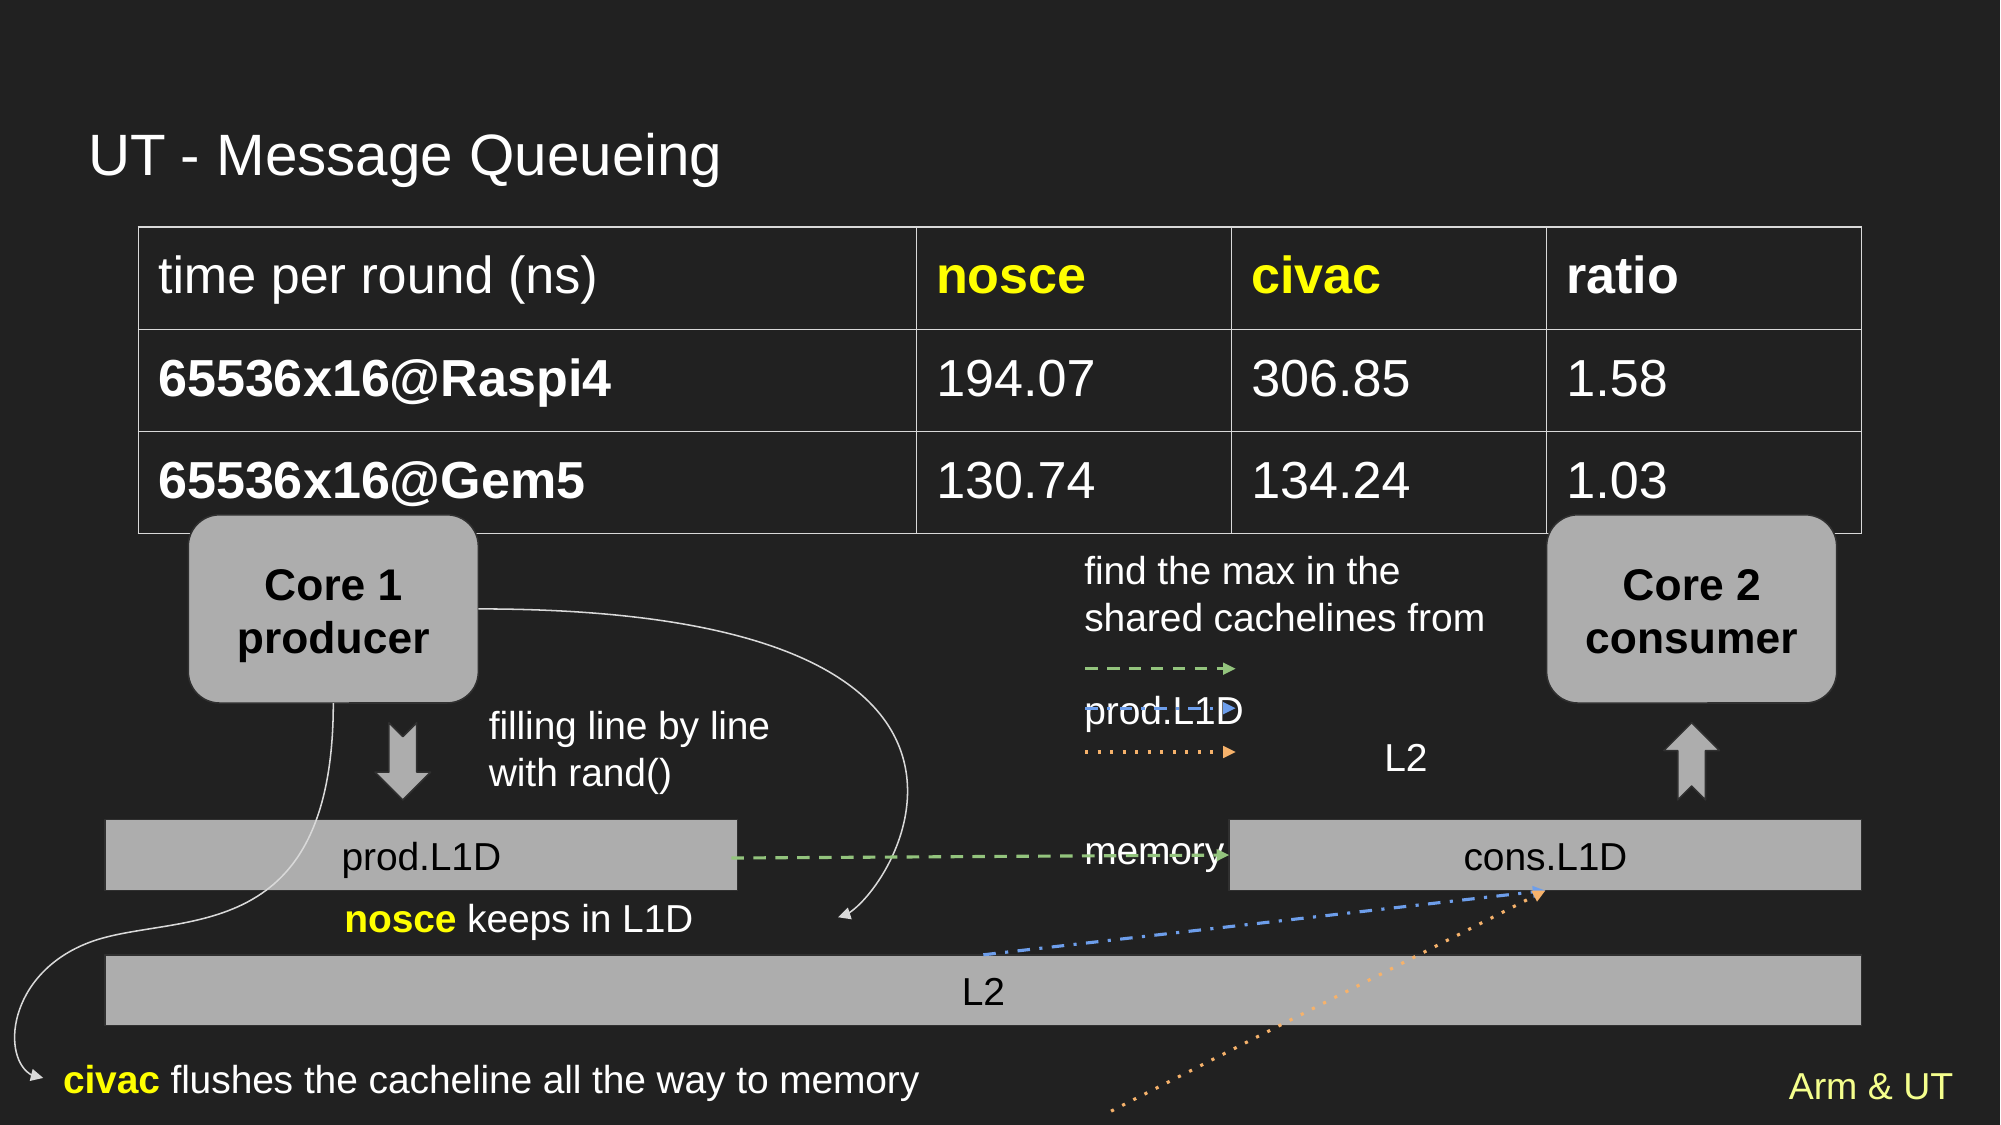

# UT - Message Queueing
| time per round (ns) | nosce | civac | ratio |
| --- | --- | --- | --- |
| 65536x16@Raspi4 | 194.07 | 306.85 | 1.58 |
| 65536x16@Gem5 | 130.74 | 134.24 | 1.03 |
Core 1
producer
Core 2
consumer
find the max in the shared cachelines from
		prod.L1D
		L2
		memory
filling line by line with rand()

prod.L1D
cons.L1D
nosce keeps in L1D
L2
civac flushes the cacheline all the way to memory
Arm & UT